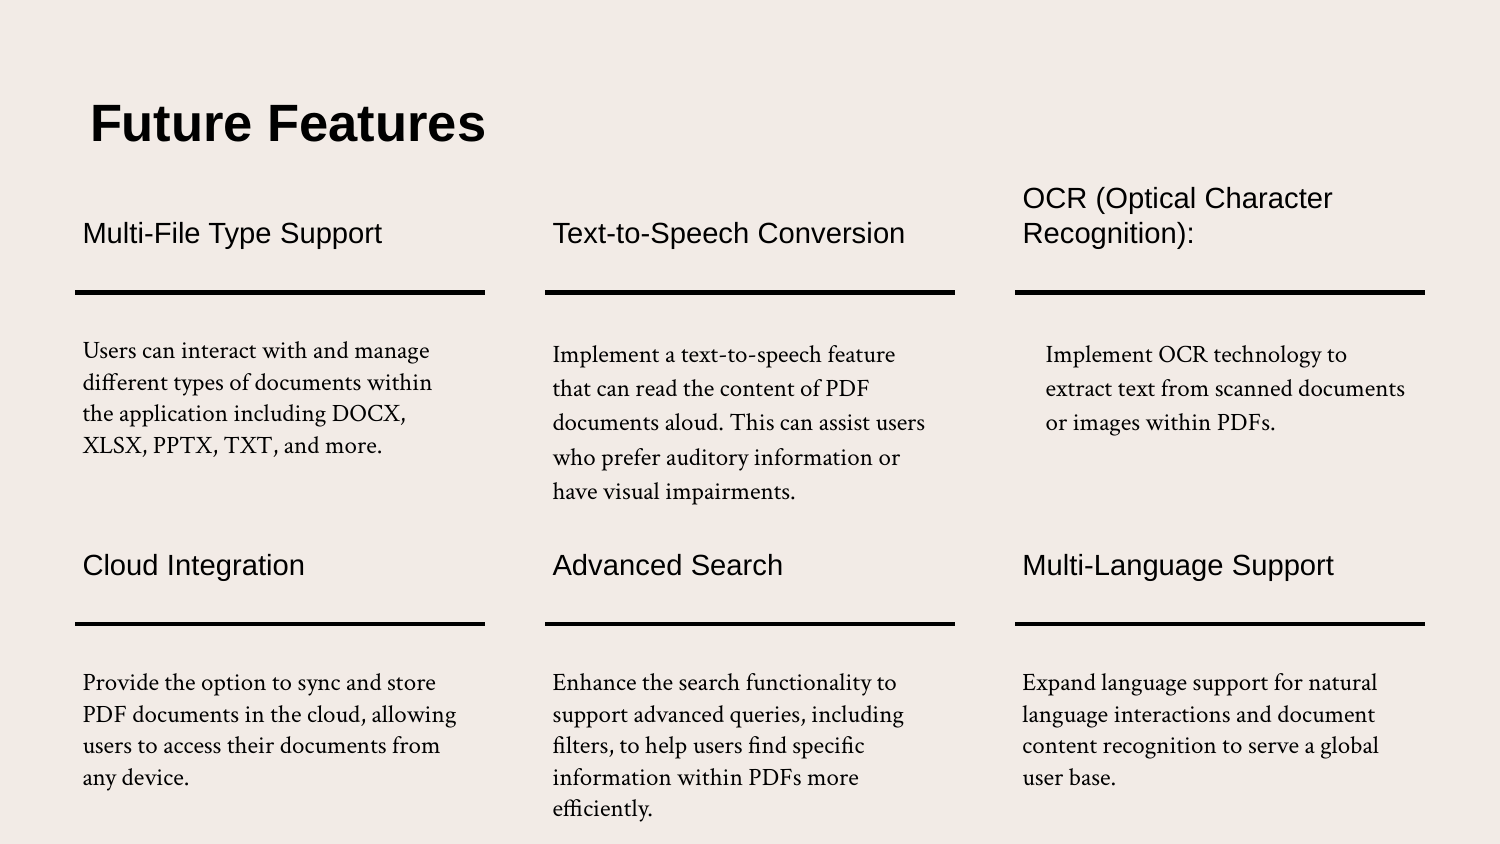

# Future Features
Multi-File Type Support
Text-to-Speech Conversion
OCR (Optical Character Recognition):
Users can interact with and manage different types of documents within the application including DOCX, XLSX, PPTX, TXT, and more.
Implement a text-to-speech feature that can read the content of PDF documents aloud. This can assist users who prefer auditory information or have visual impairments.
Implement OCR technology to extract text from scanned documents or images within PDFs.
Cloud Integration
Advanced Search
Multi-Language Support
Provide the option to sync and store PDF documents in the cloud, allowing users to access their documents from any device.
Enhance the search functionality to support advanced queries, including filters, to help users find specific information within PDFs more efficiently.
Expand language support for natural language interactions and document content recognition to serve a global user base.